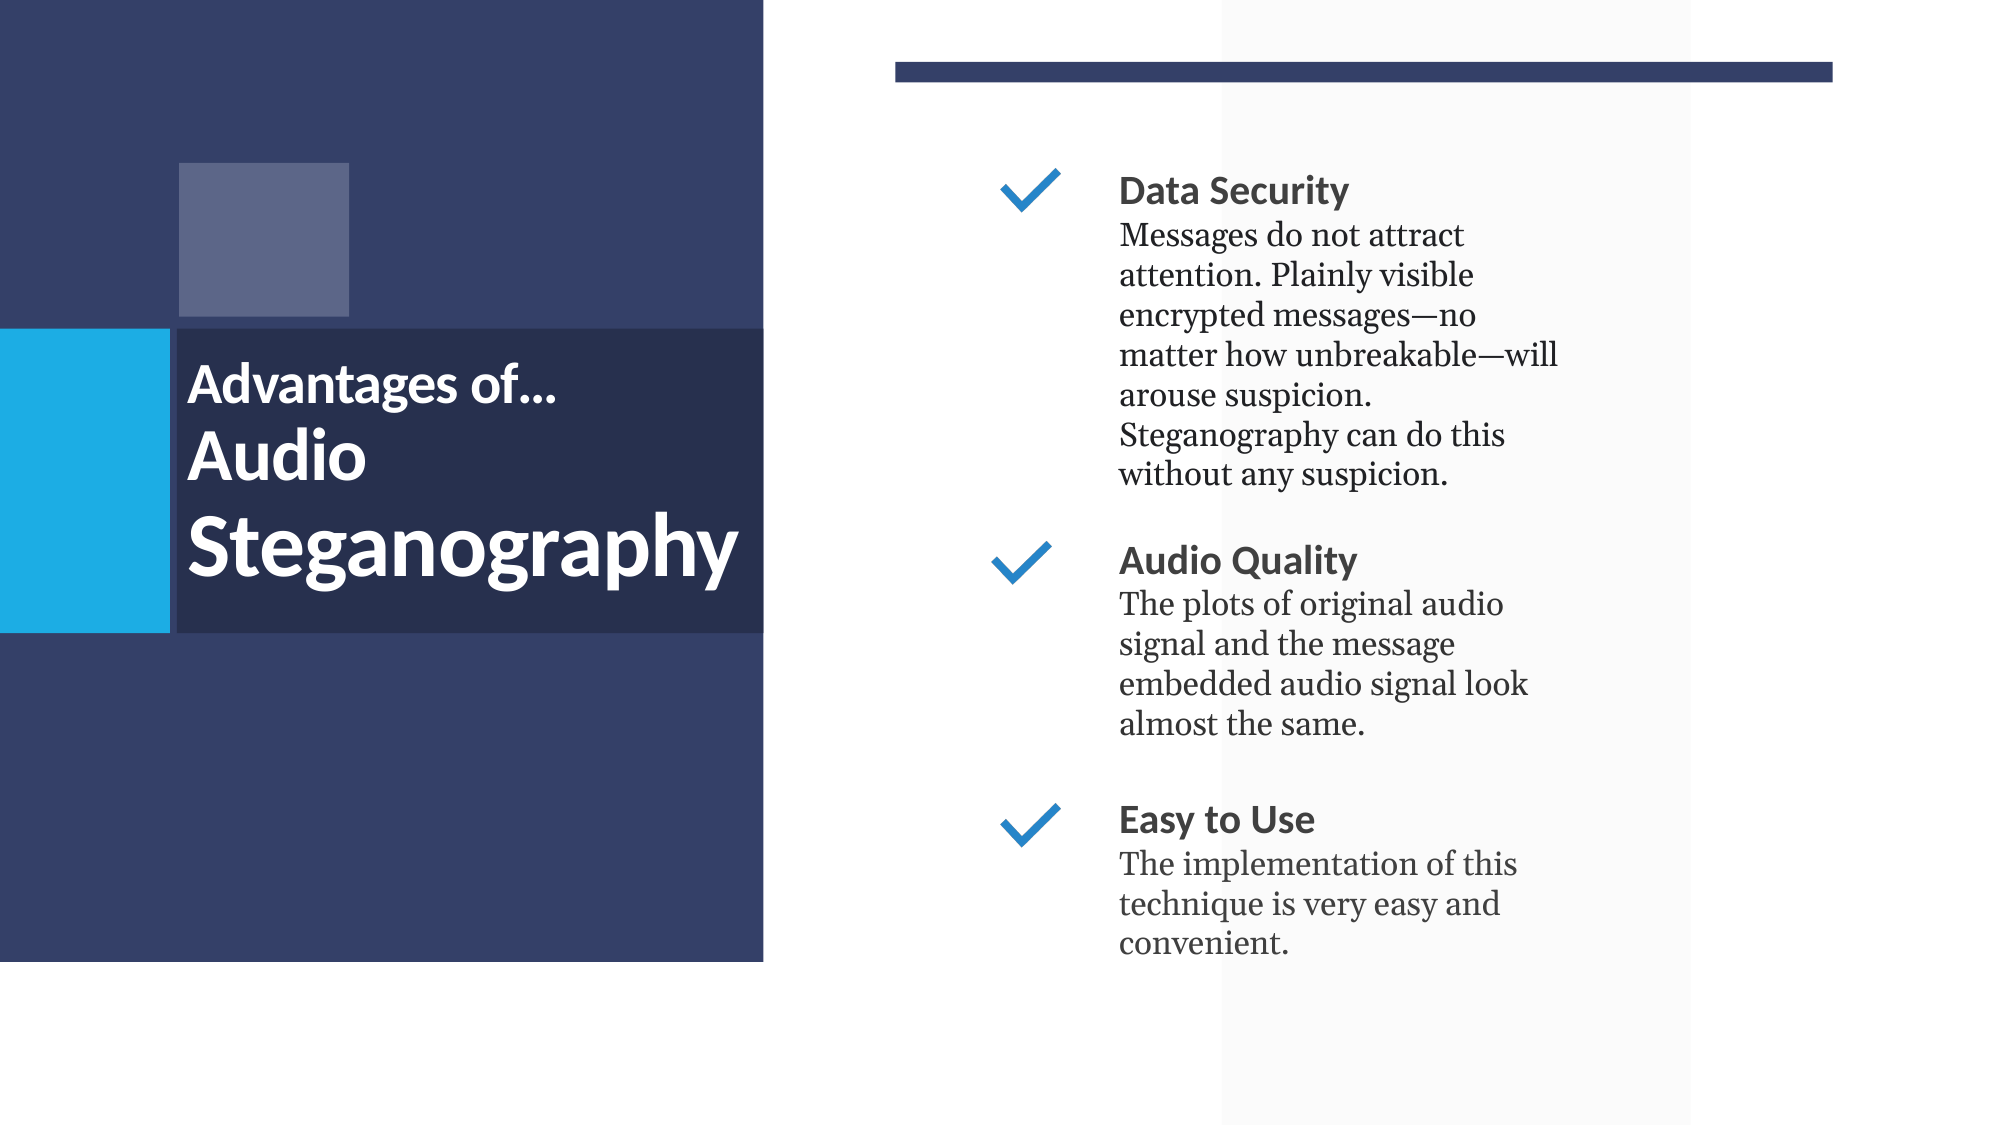

Data Security
Messages do not attract attention. Plainly visible encrypted messages—no matter how unbreakable—will arouse suspicion. Steganography can do this without any suspicion.

Audio Quality
The plots of original audio signal and the message embedded audio signal look almost the same.

Easy to Use
The implementation of this technique is very easy and convenient.

# Advantages of… Audio Steganography